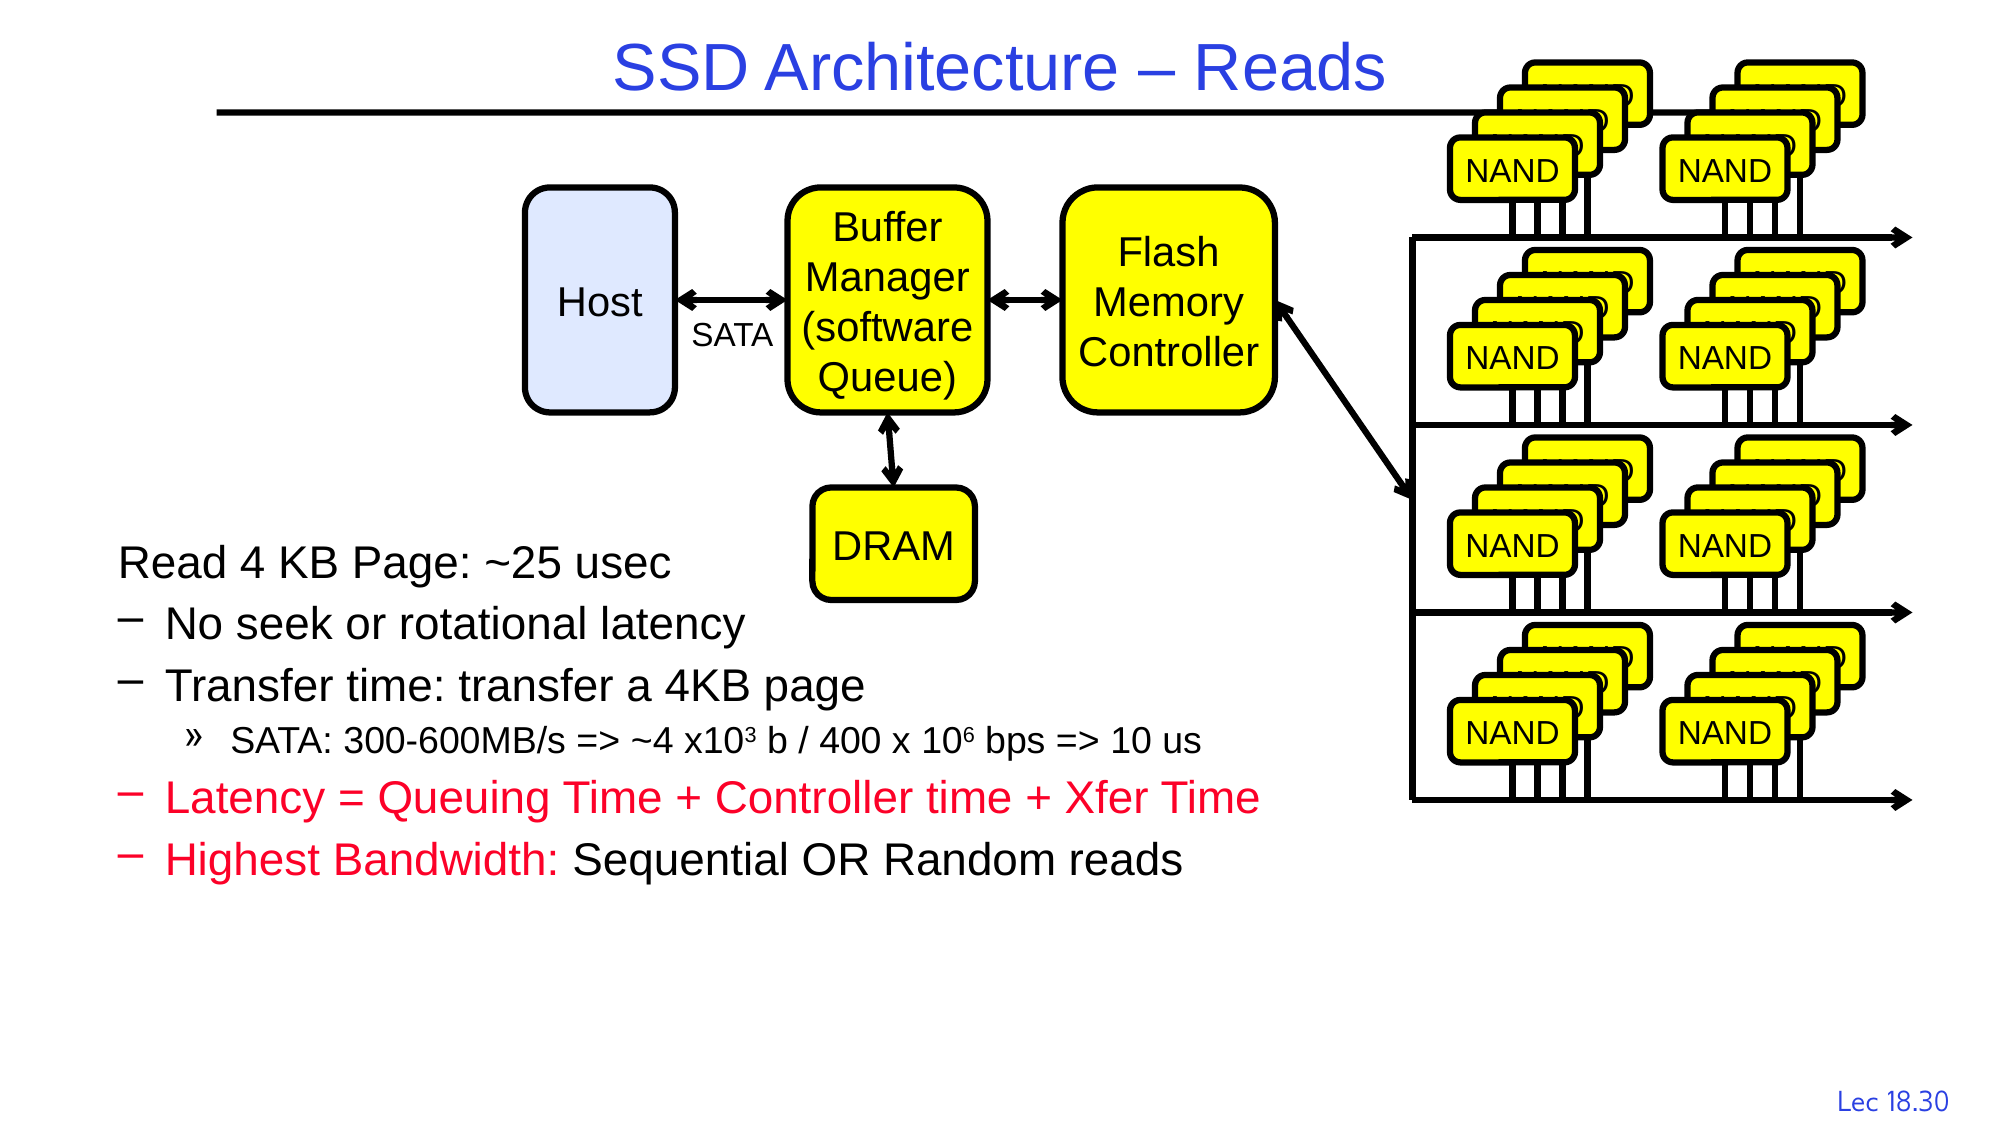

# SSD Architecture – Reads
NAND
NAND
NAND
NAND
NAND
NAND
NAND
NAND
NAND
NAND
NAND
NAND
NAND
NAND
NAND
NAND
NAND
NAND
NAND
NAND
NAND
NAND
NAND
NAND
NAND
NAND
NAND
NAND
NAND
NAND
NAND
NAND
Host
Buffer
Manager
(software
Queue)
Flash
Memory
Controller
SATA
DRAM
Read 4 KB Page: ~25 usec
No seek or rotational latency
Transfer time: transfer a 4KB page
SATA: 300-600MB/s => ~4 x103 b / 400 x 106 bps => 10 us
Latency = Queuing Time + Controller time + Xfer Time
Highest Bandwidth: Sequential OR Random reads